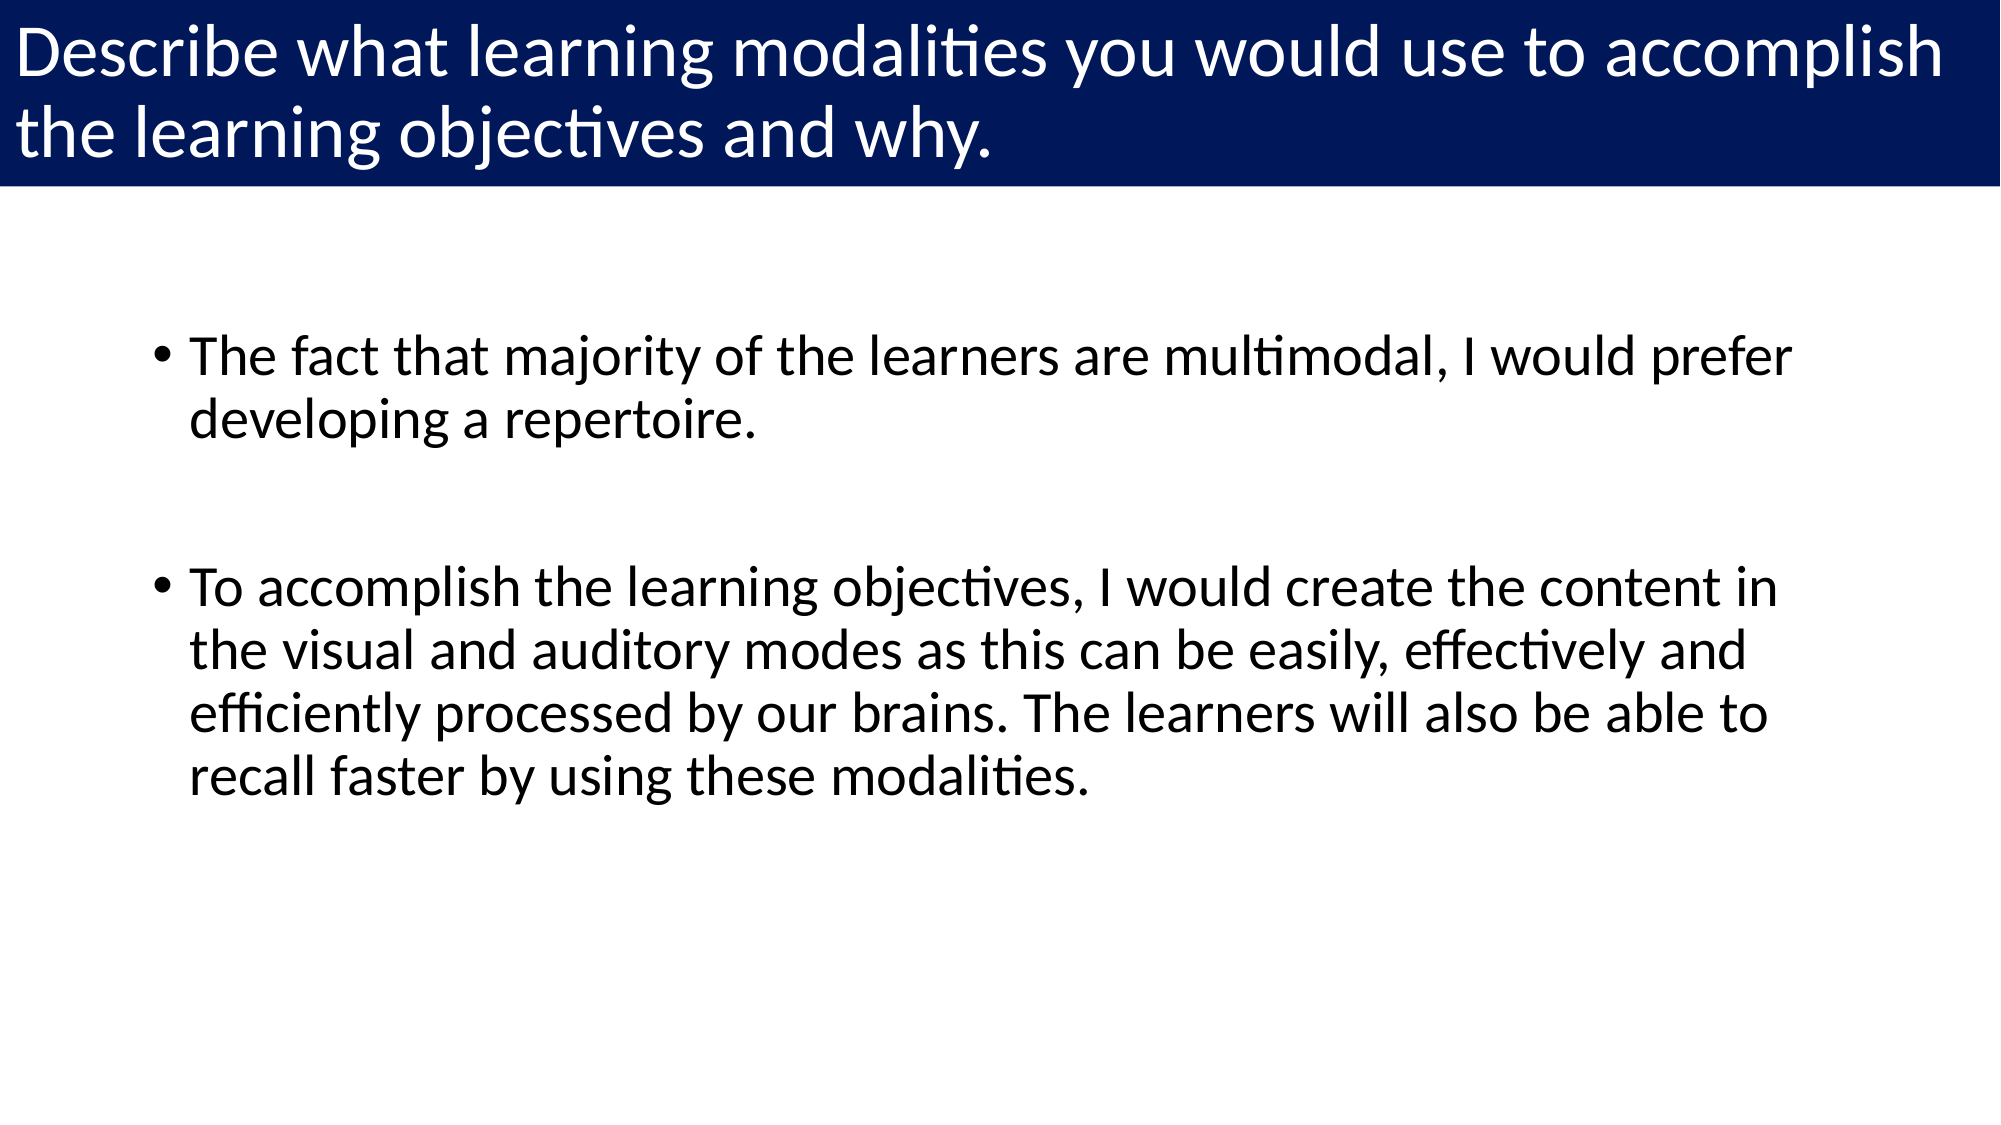

Describe what learning modalities you would use to accomplish the learning objectives and why.
The fact that majority of the learners are multimodal, I would prefer developing a repertoire.

To accomplish the learning objectives, I would create the content in the visual and auditory modes as this can be easily, effectively and efficiently processed by our brains. The learners will also be able to recall faster by using these modalities.